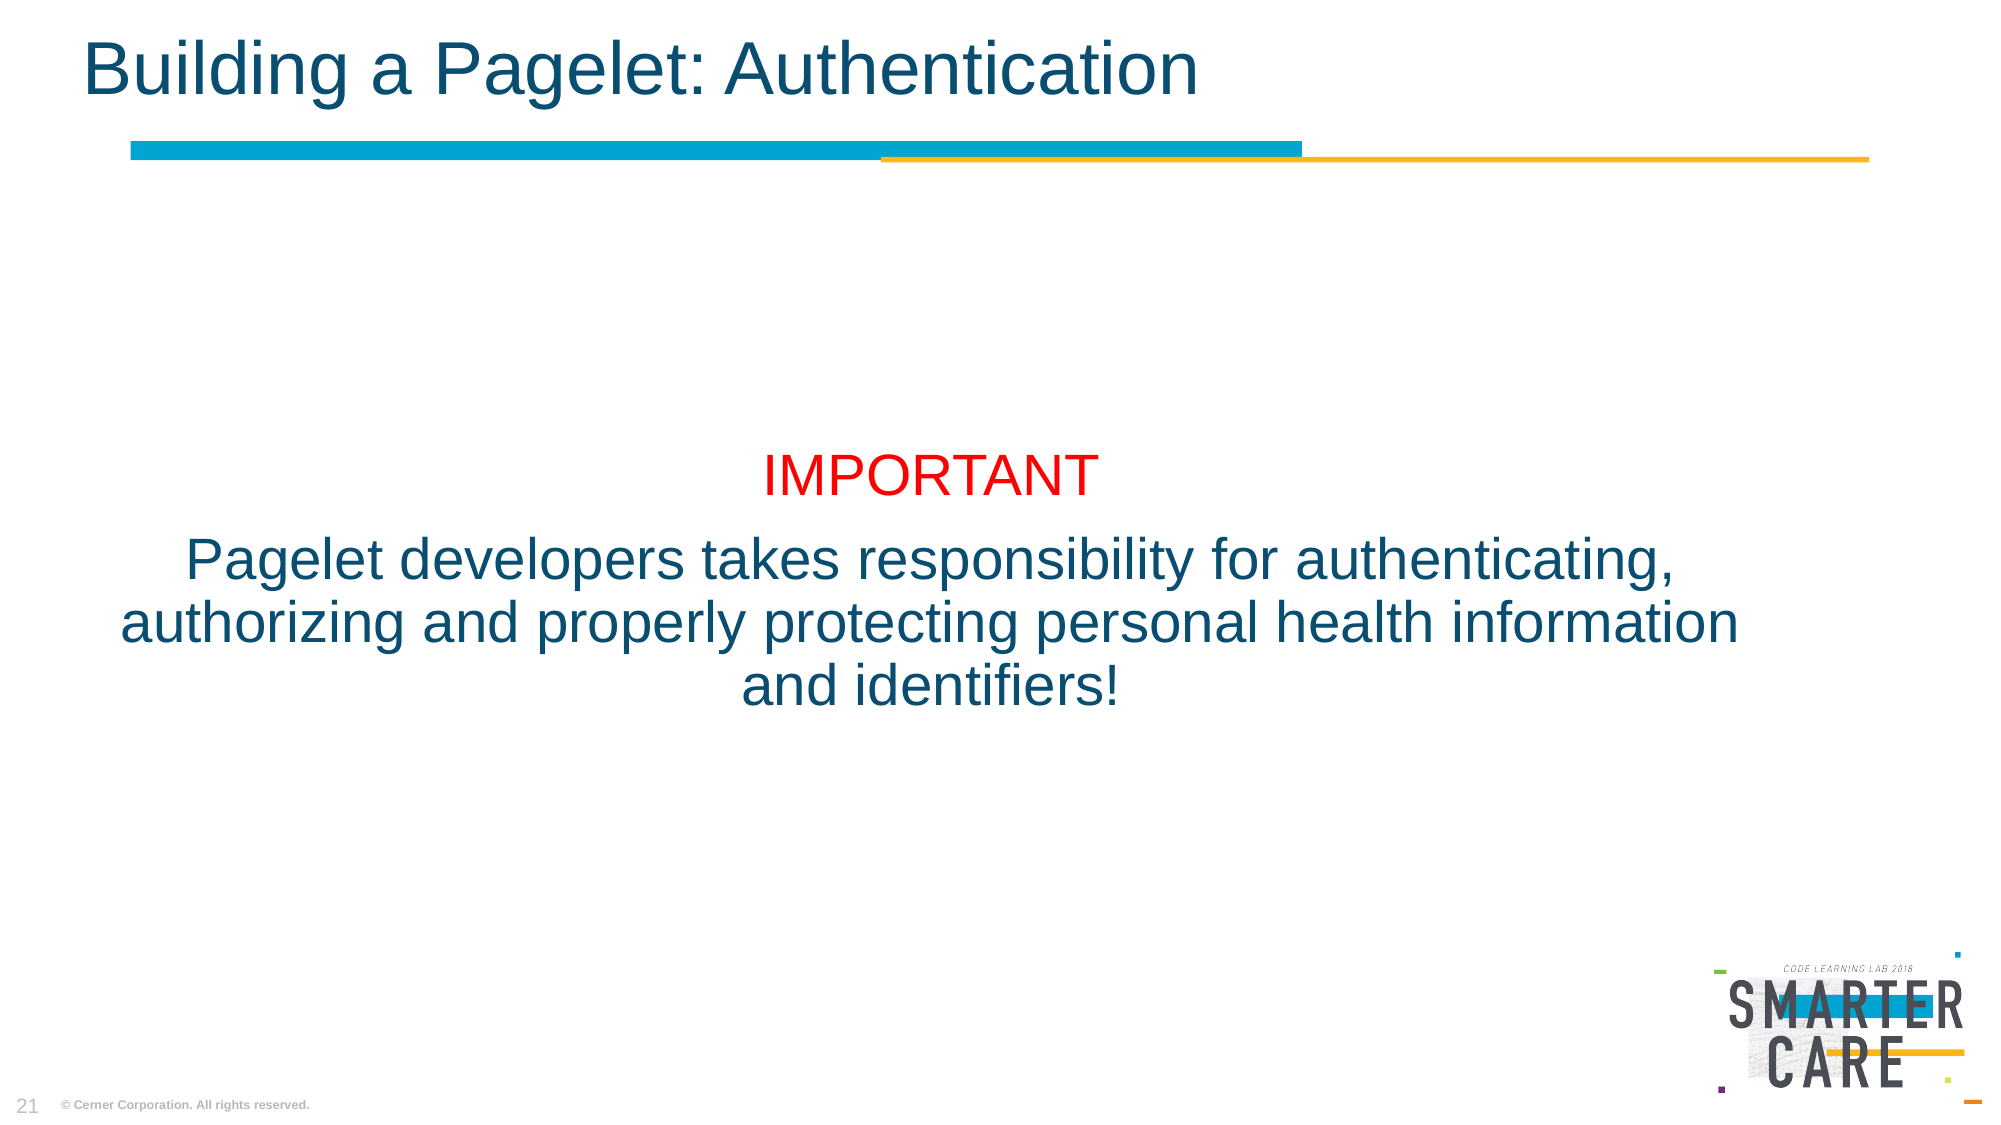

# Building a Pagelet: Authentication
IMPORTANT
Pagelet developers takes responsibility for authenticating, authorizing and properly protecting personal health information and identifiers!